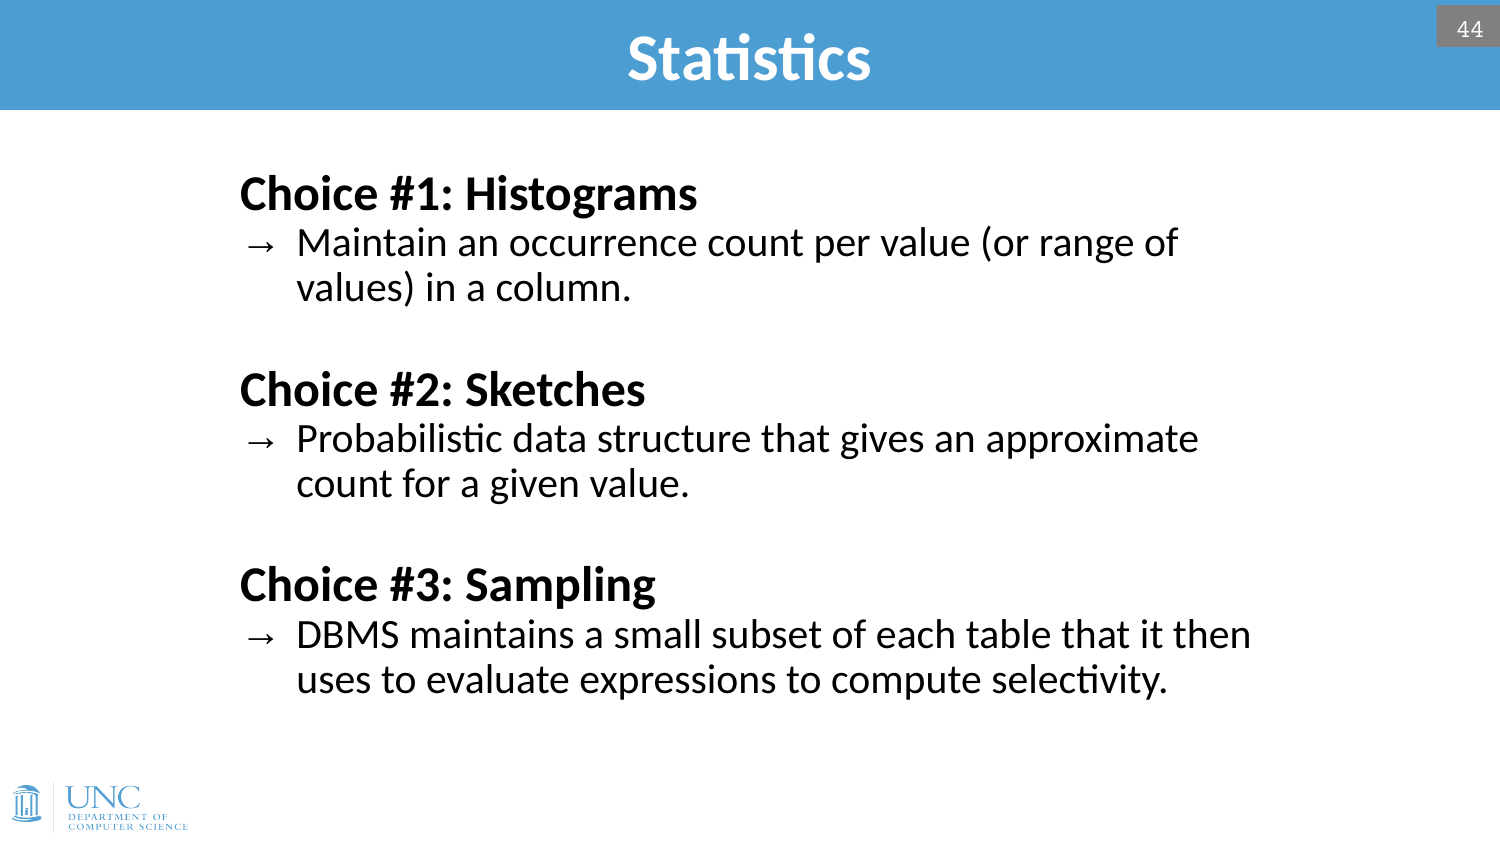

# Statistics
44
Choice #1: Histograms
Maintain an occurrence count per value (or range of values) in a column.

Choice #2: Sketches
Probabilistic data structure that gives an approximate count for a given value.

Choice #3: Sampling
DBMS maintains a small subset of each table that it then uses to evaluate expressions to compute selectivity.